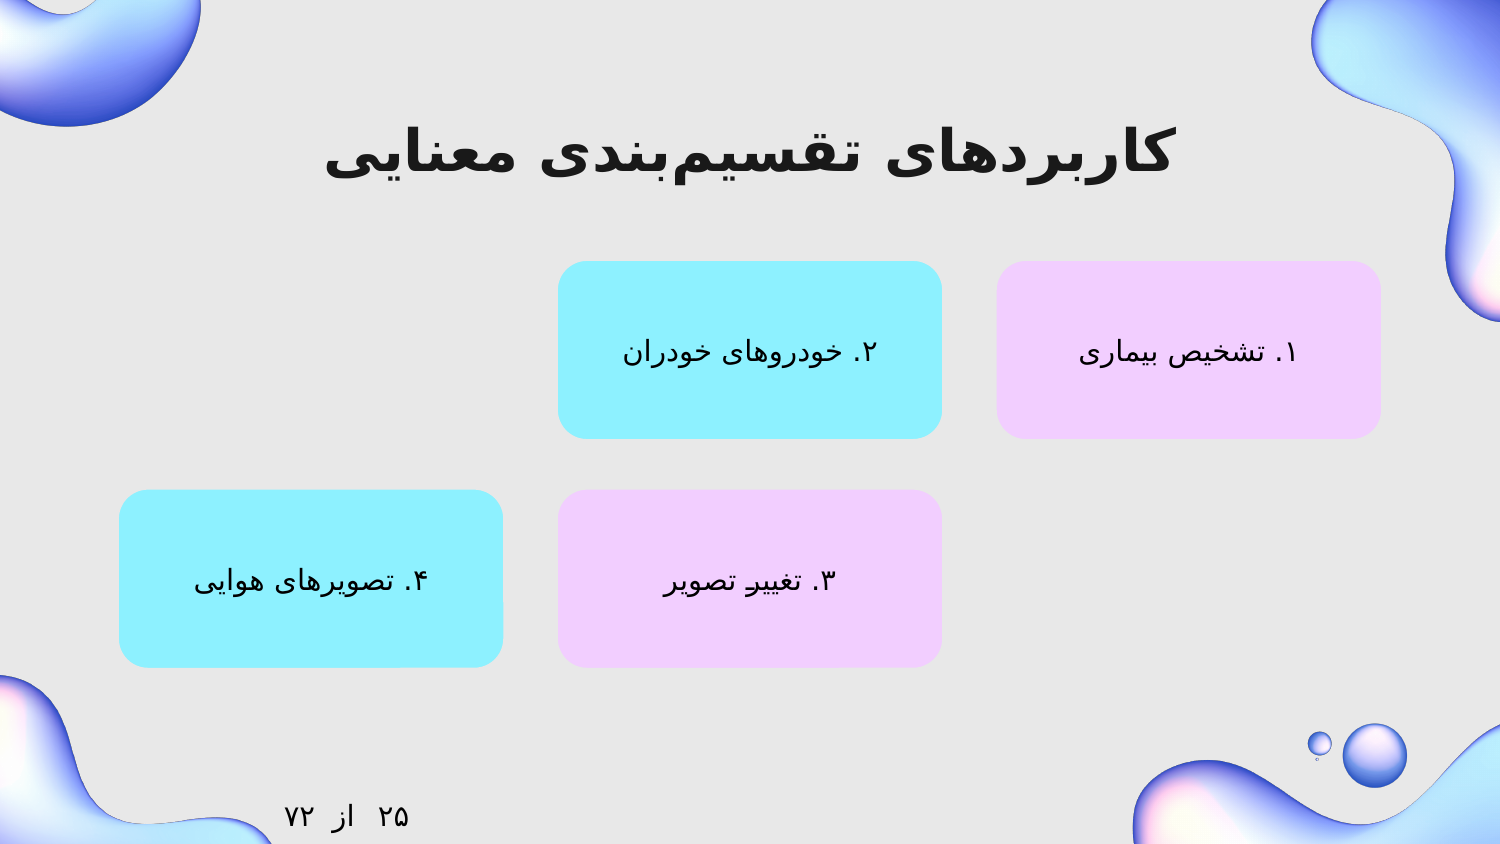

# کاربردهای تقسیم‌بندی معنایی
۲. خودروهای خودران
۱. تشخیص بیماری
۴. تصویرهای هوایی
۳. تغییر تصویر
۷۲
از
۲۵